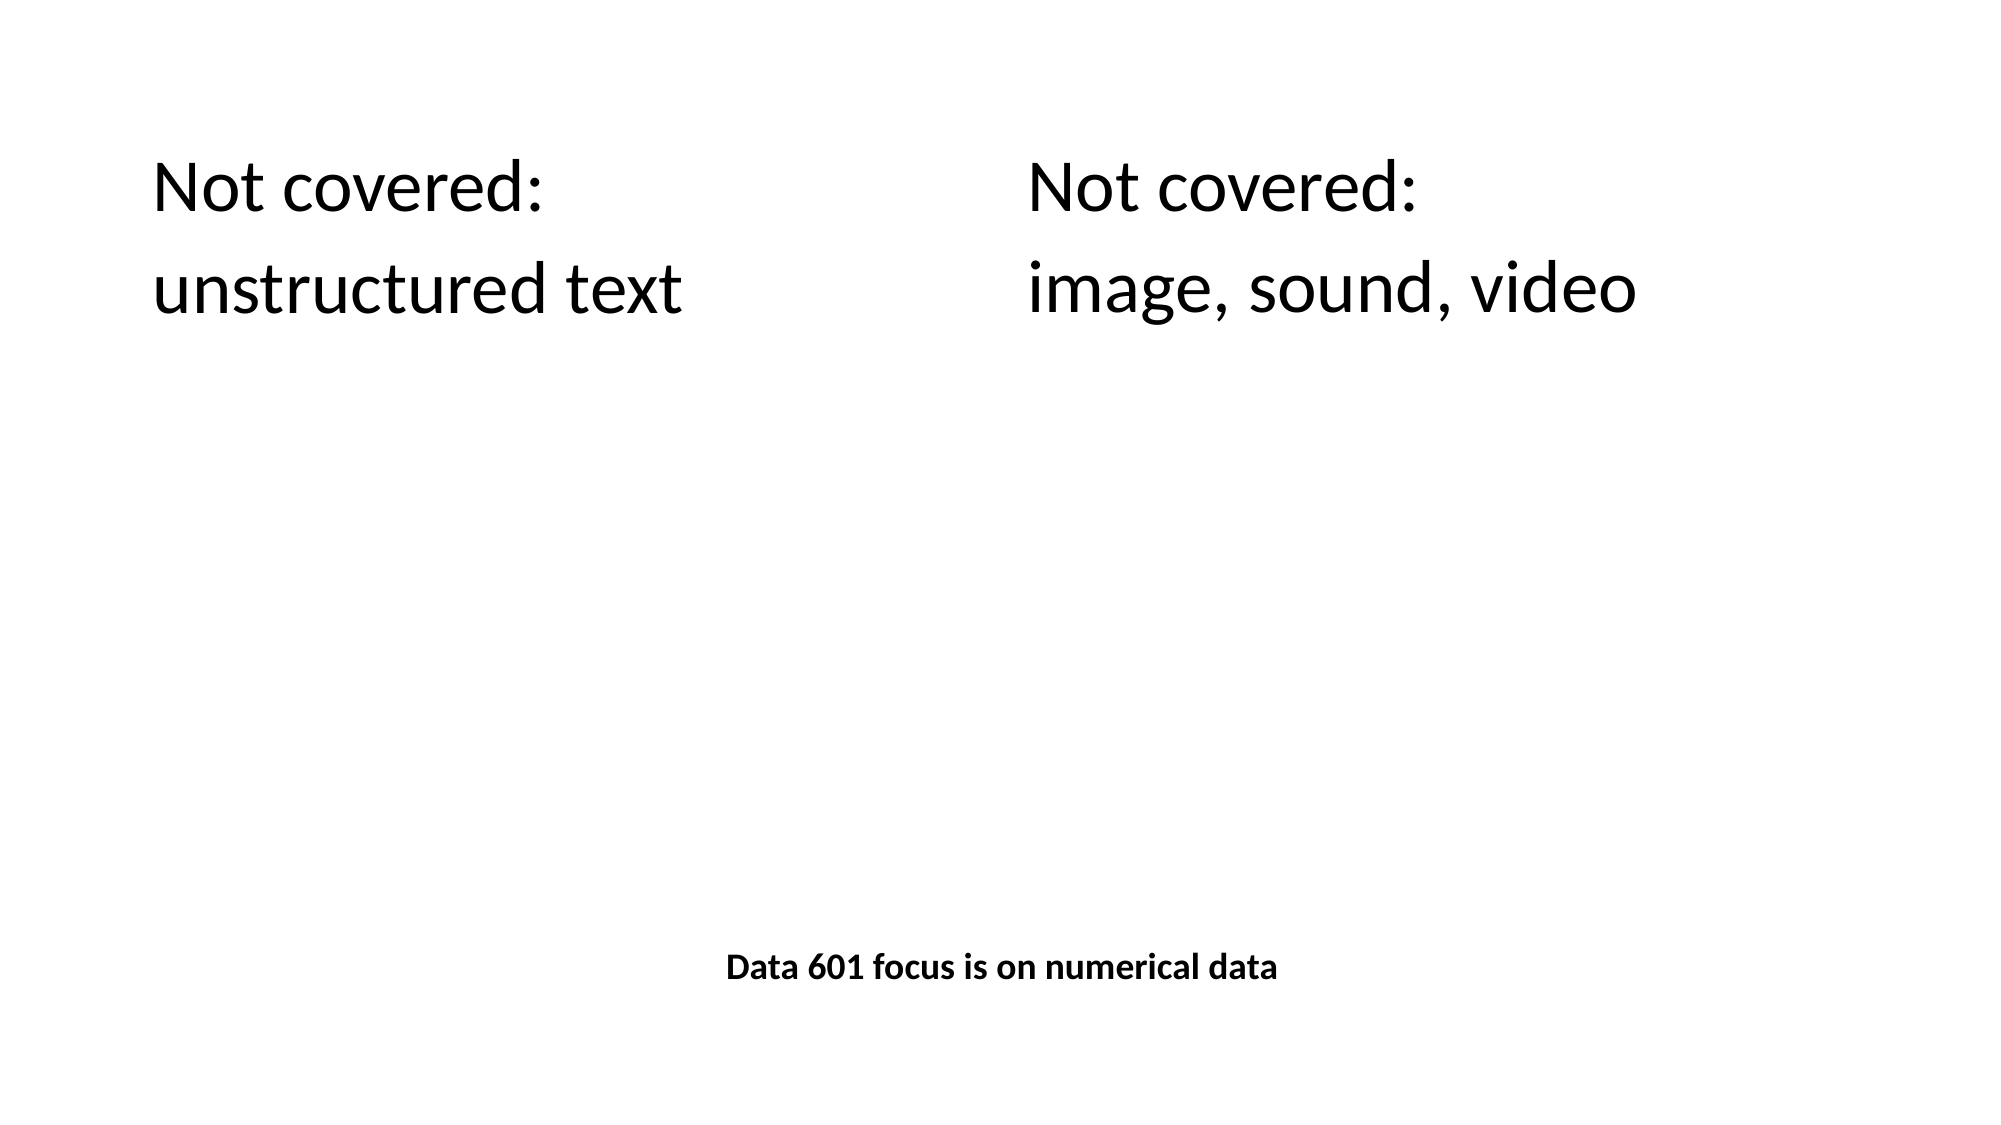

Not covered:
unstructured text
Not covered:
image, sound, video

Data 601 focus is on numerical data